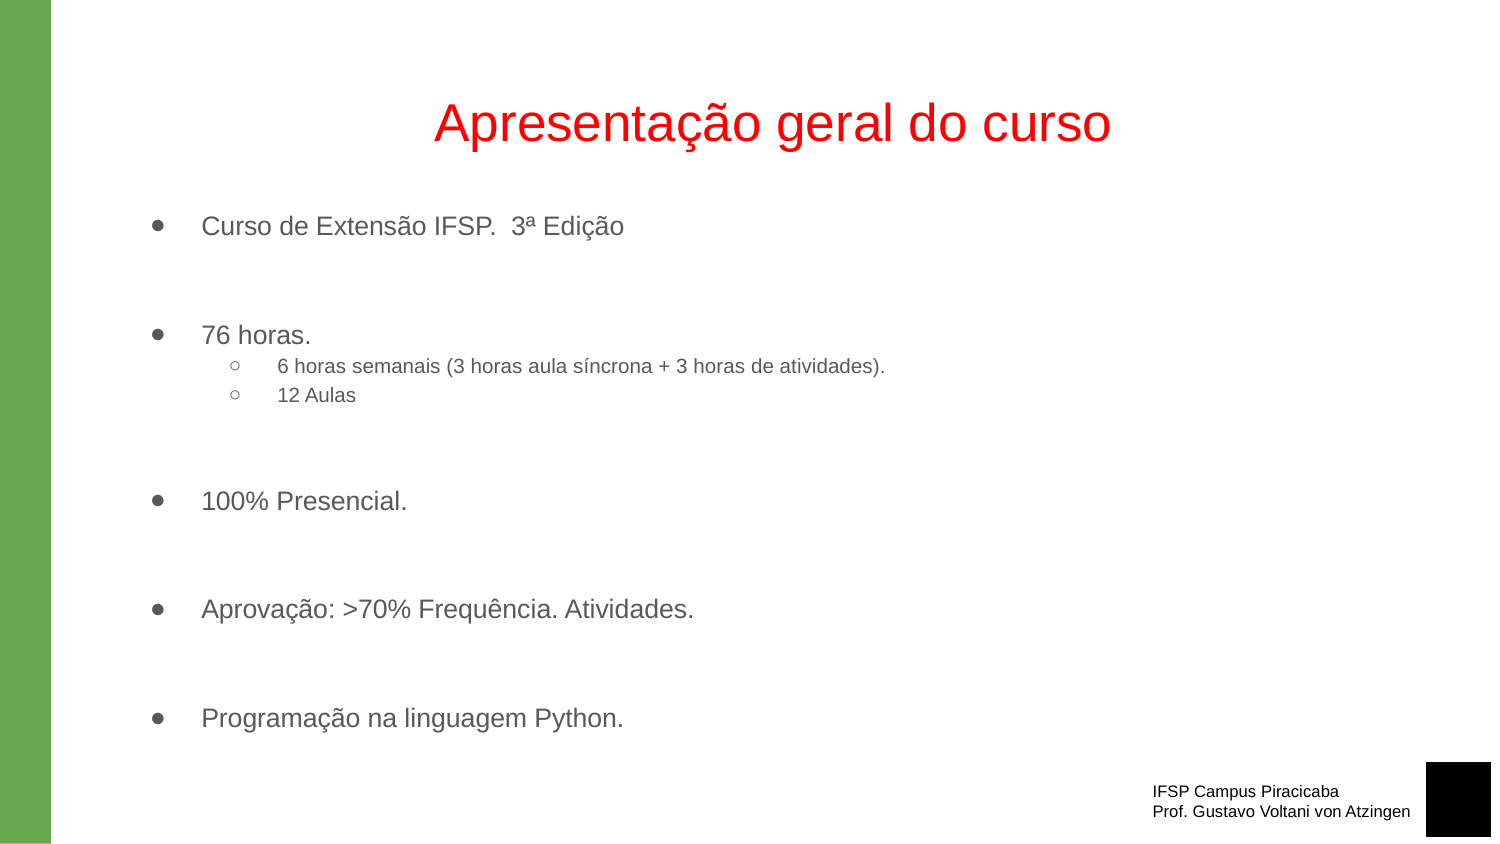

# Apresentação geral do curso
Curso de Extensão IFSP.  3ª Edição

76 horas.
6 horas semanais (3 horas aula síncrona + 3 horas de atividades).
12 Aulas

100% Presencial.

Aprovação: >70% Frequência. Atividades.

Programação na linguagem Python.